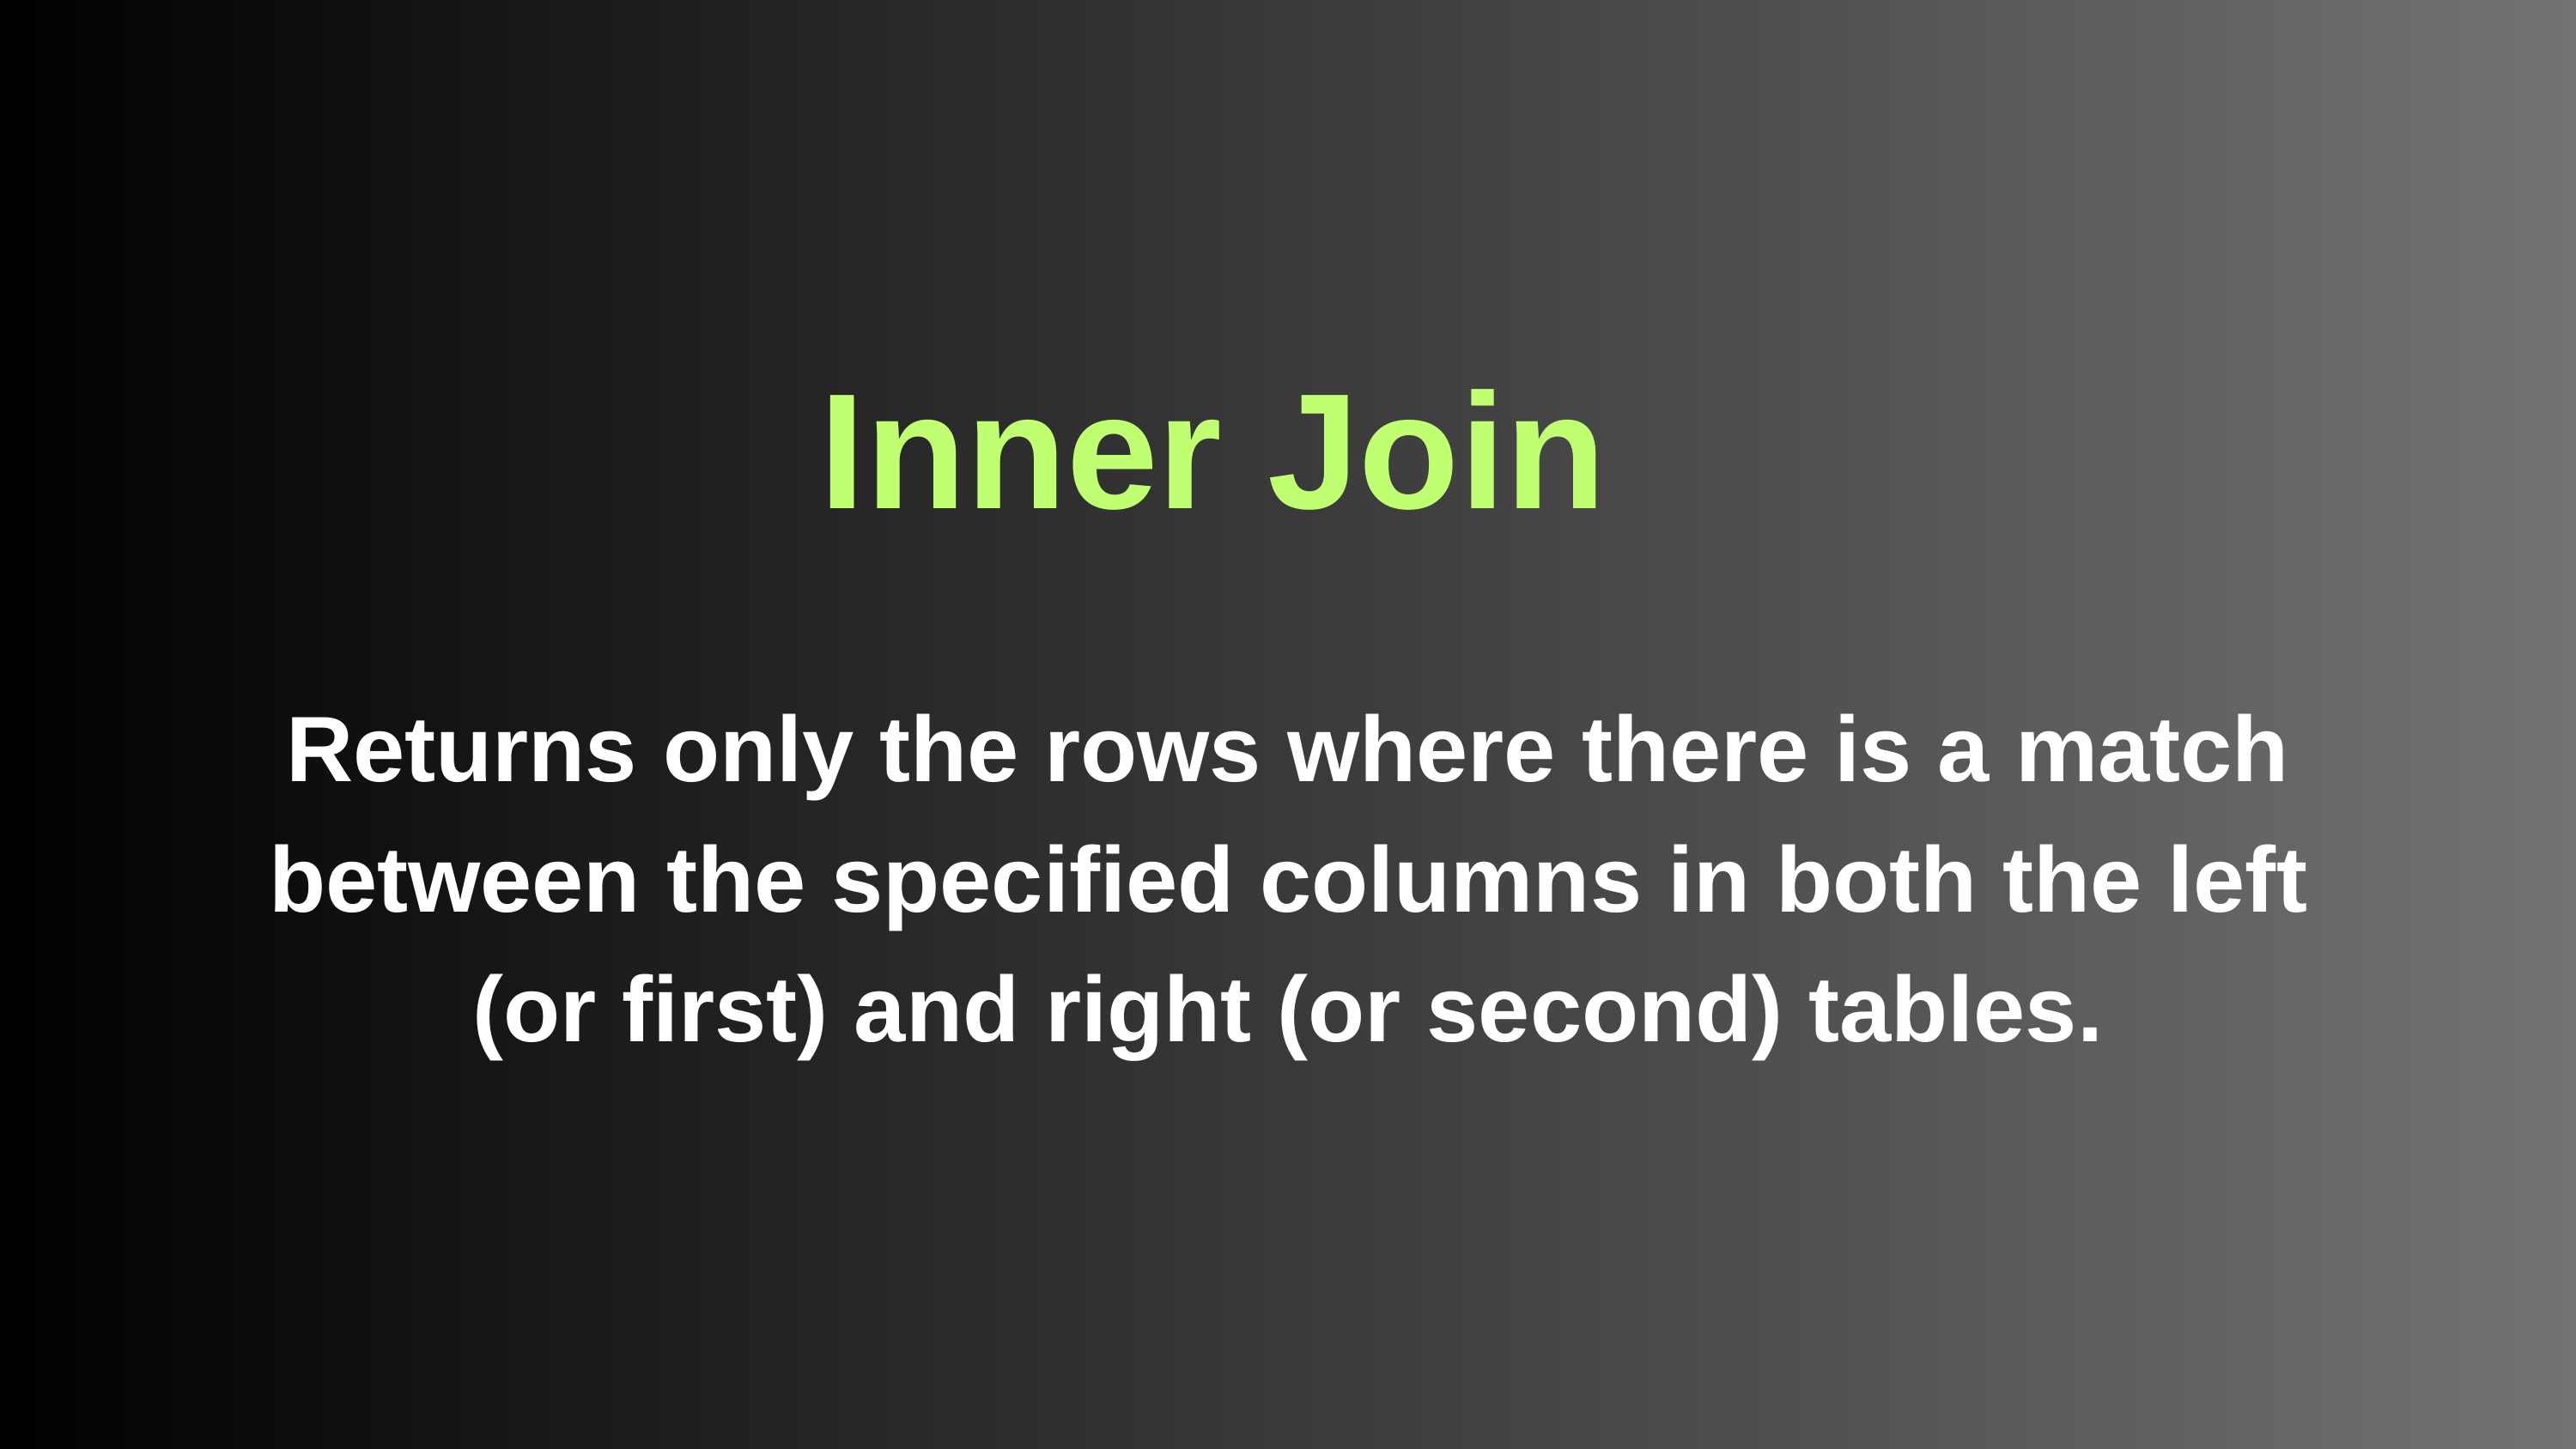

Inner Join
Returns only the rows where there is a match between the specified columns in both the left (or first) and right (or second) tables.